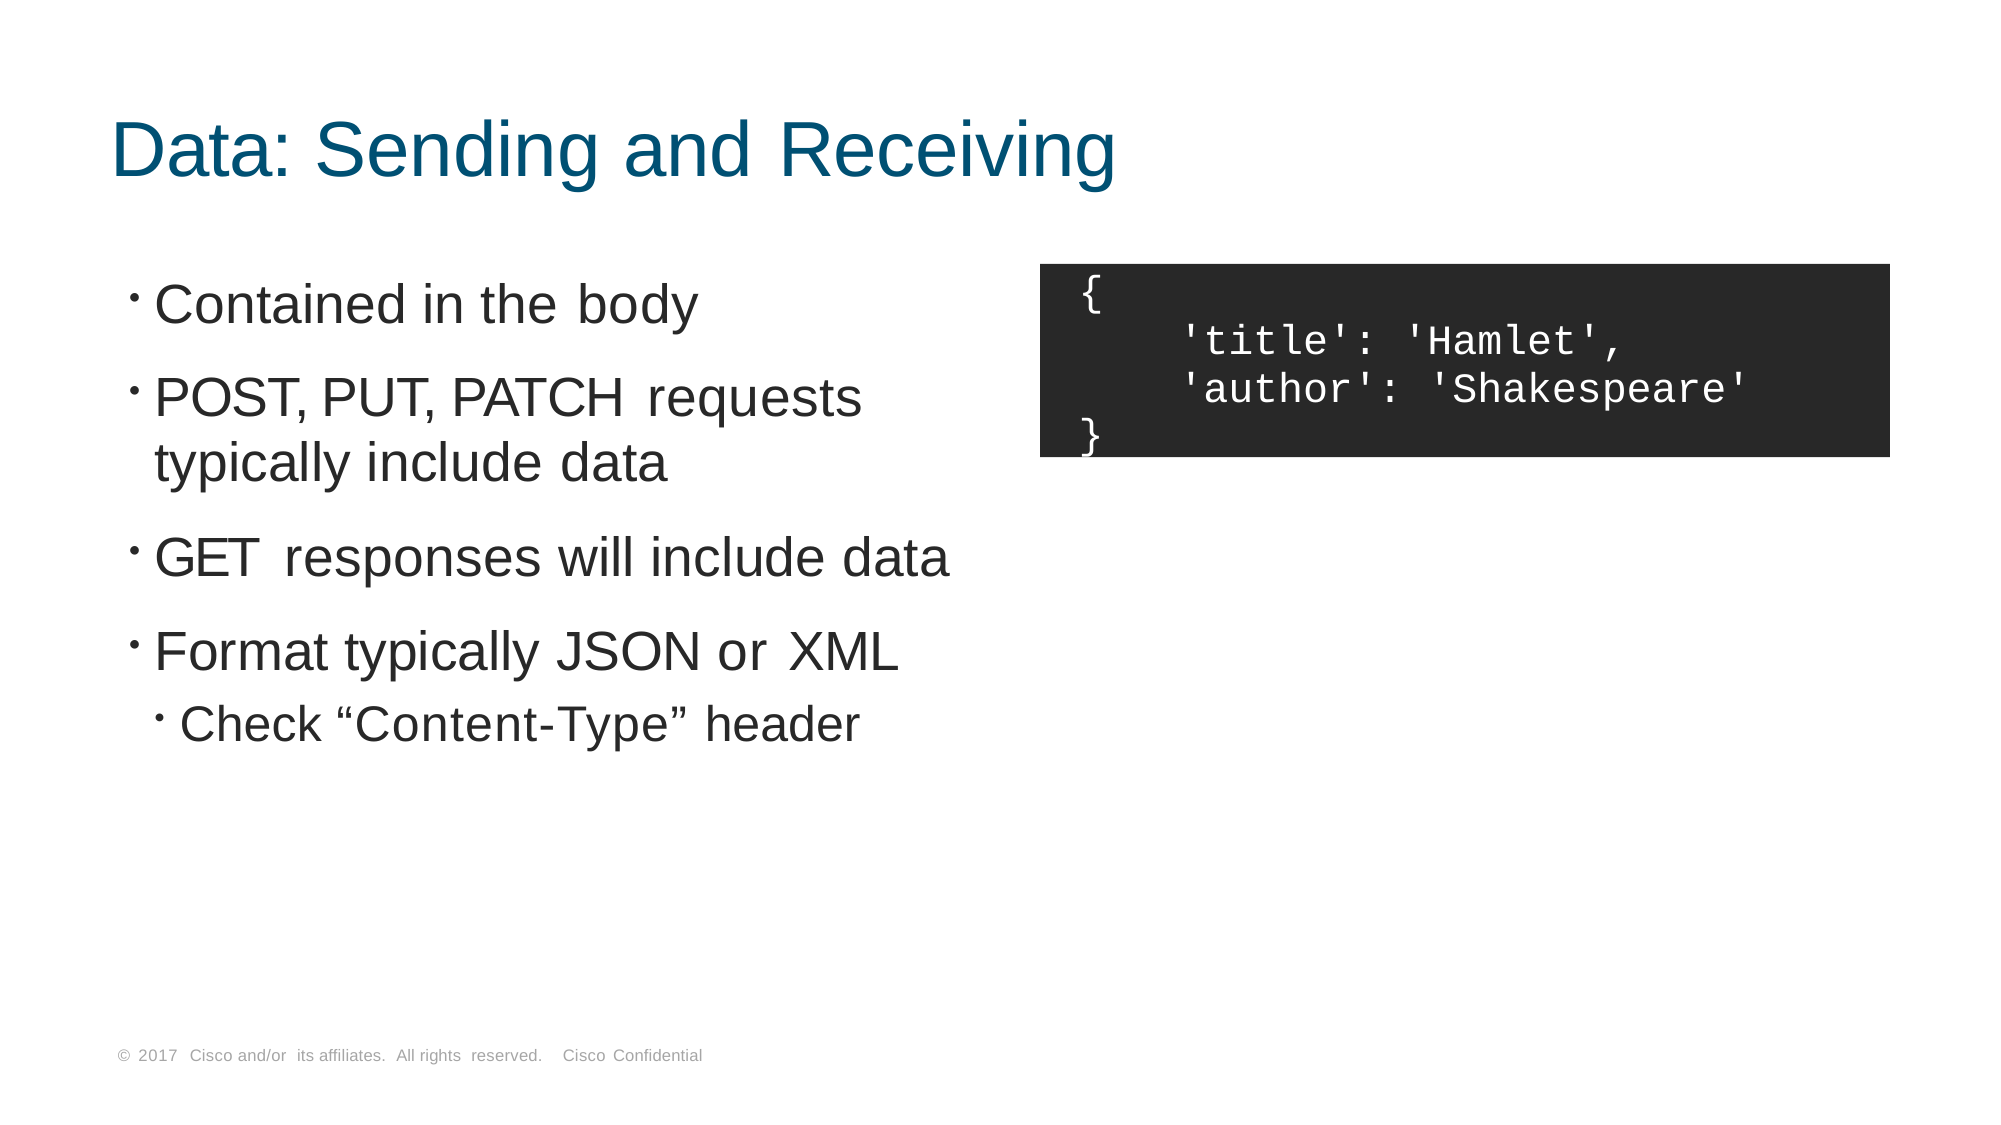

# Data: Sending and Receiving
Contained in the body
POST, PUT, PATCH requests
typically include data
GET  responses will include data
Format typically JSON or XML
Check “Content-Type” header
{
'title': 'Hamlet',  'author': 'Shakespeare'
}
© 2017  Cisco and/or  its affiliates.  All rights  reserved.    Cisco Confidential